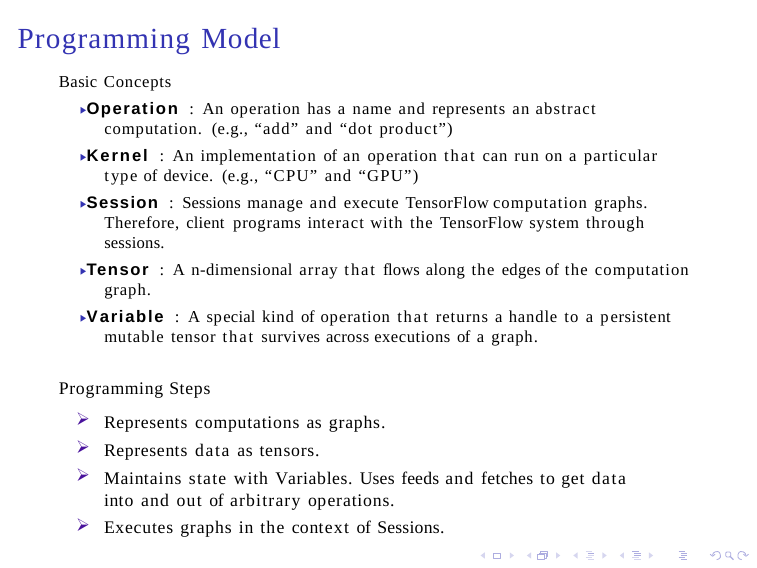

# Programming Model
Basic Concepts
▶  Operation  :  An operation has a name and represents an abstract computation.  (e.g., “add” and “dot product”)
▶  Kernel  :  An implementation of an operation that can run on a particular type of device.  (e.g., “CPU” and “GPU”)
▶  Session  :  Sessions manage and execute TensorFlow computation graphs.  Therefore, client programs interact with the TensorFlow system through sessions.
▶  Tensor  :  A n-dimensional array that flows along the edges of the computation graph.
▶  Variable  :  A special kind of operation that returns a handle to a persistent mutable tensor that survives across executions of a graph.
Programming Steps
Represents computations as graphs.
Represents data as tensors.
Maintains state with Variables. Uses feeds and fetches to get data into and out of arbitrary operations.
Executes graphs in the context of Sessions.